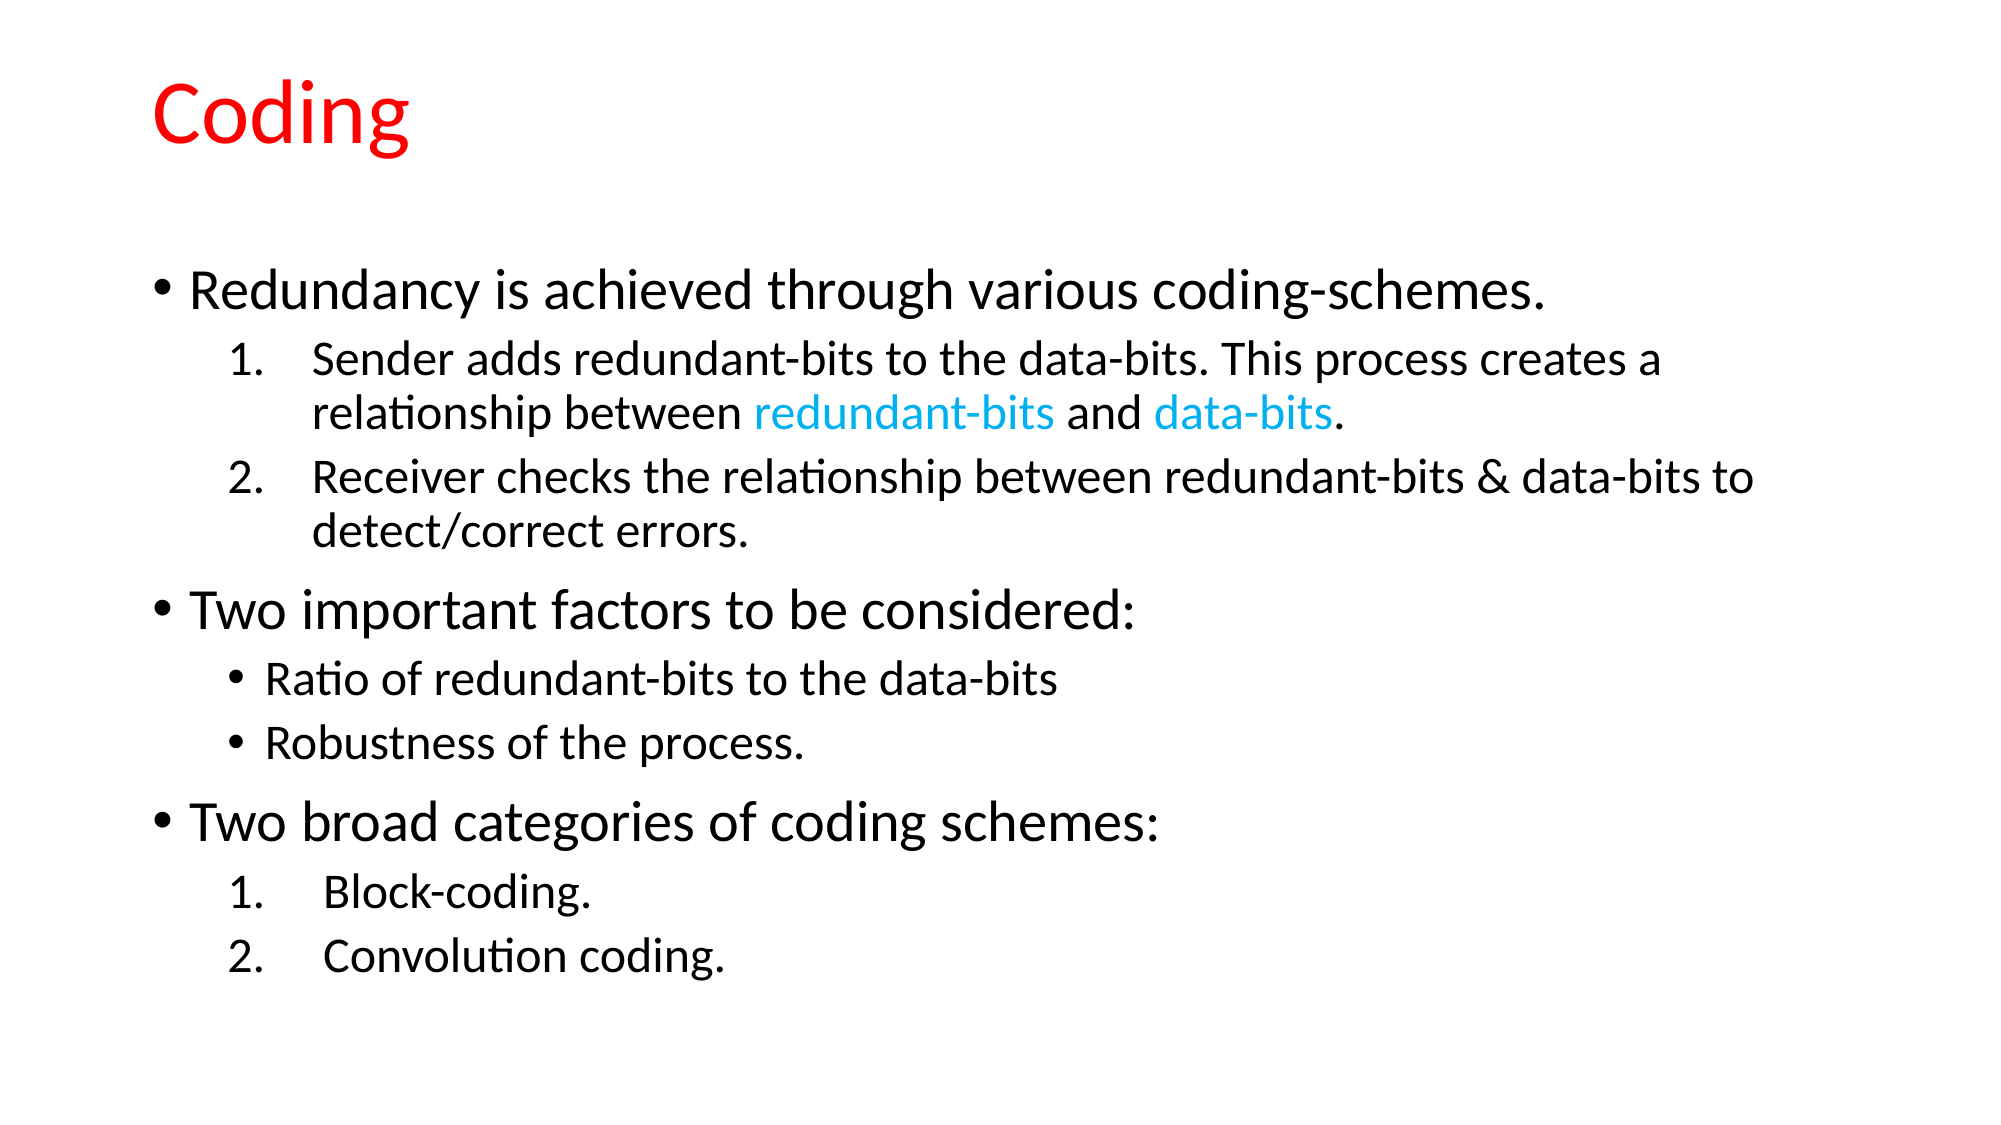

# Coding
Redundancy is achieved through various coding-schemes.
Sender adds redundant-bits to the data-bits. This process creates a relationship between redundant-bits and data-bits.
Receiver checks the relationship between redundant-bits & data-bits to detect/correct errors.
Two important factors to be considered:
Ratio of redundant-bits to the data-bits
Robustness of the process.
Two broad categories of coding schemes:
 Block-coding.
 Convolution coding.